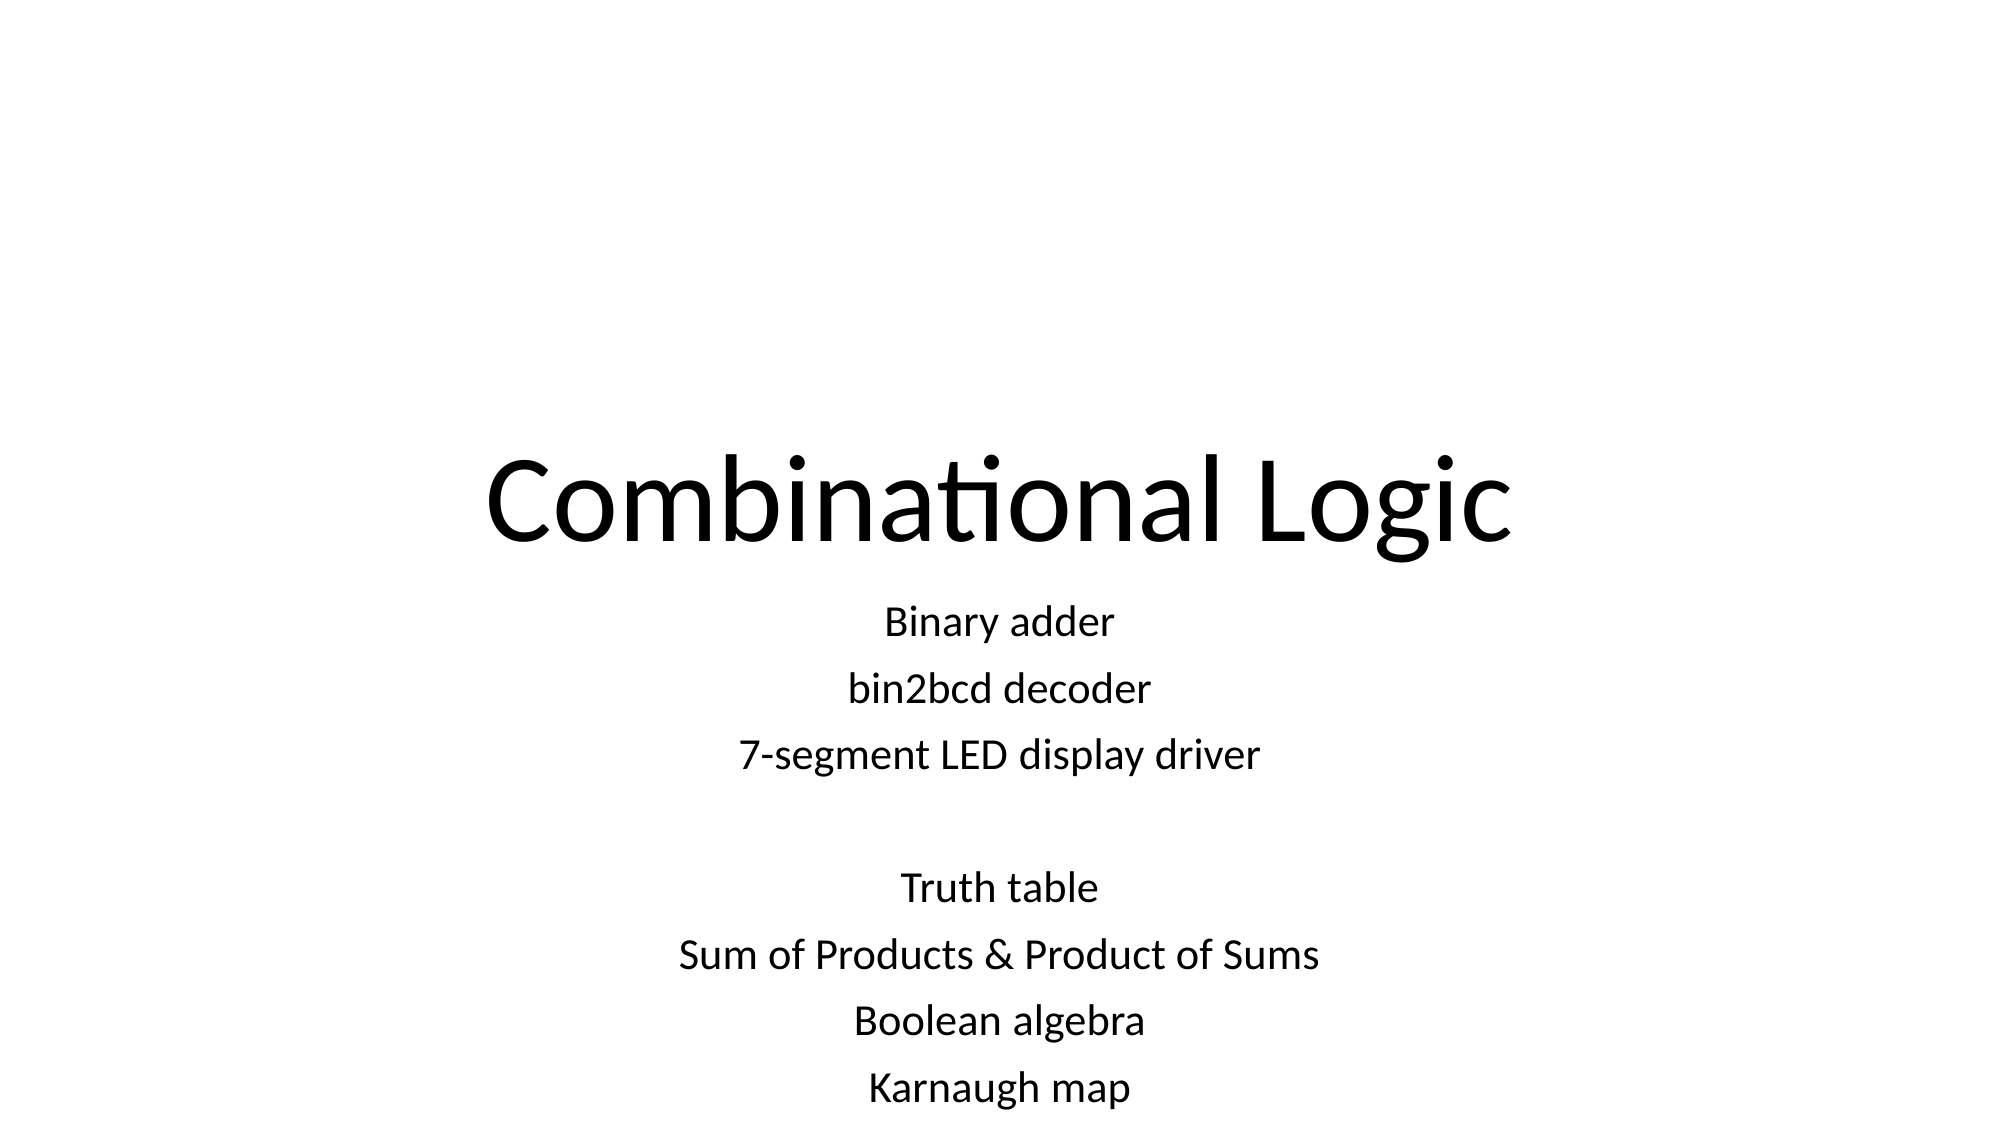

# Combinational Logic
Binary adder
bin2bcd decoder
7-segment LED display driver

Truth table
Sum of Products & Product of Sums
Boolean algebra
Karnaugh map